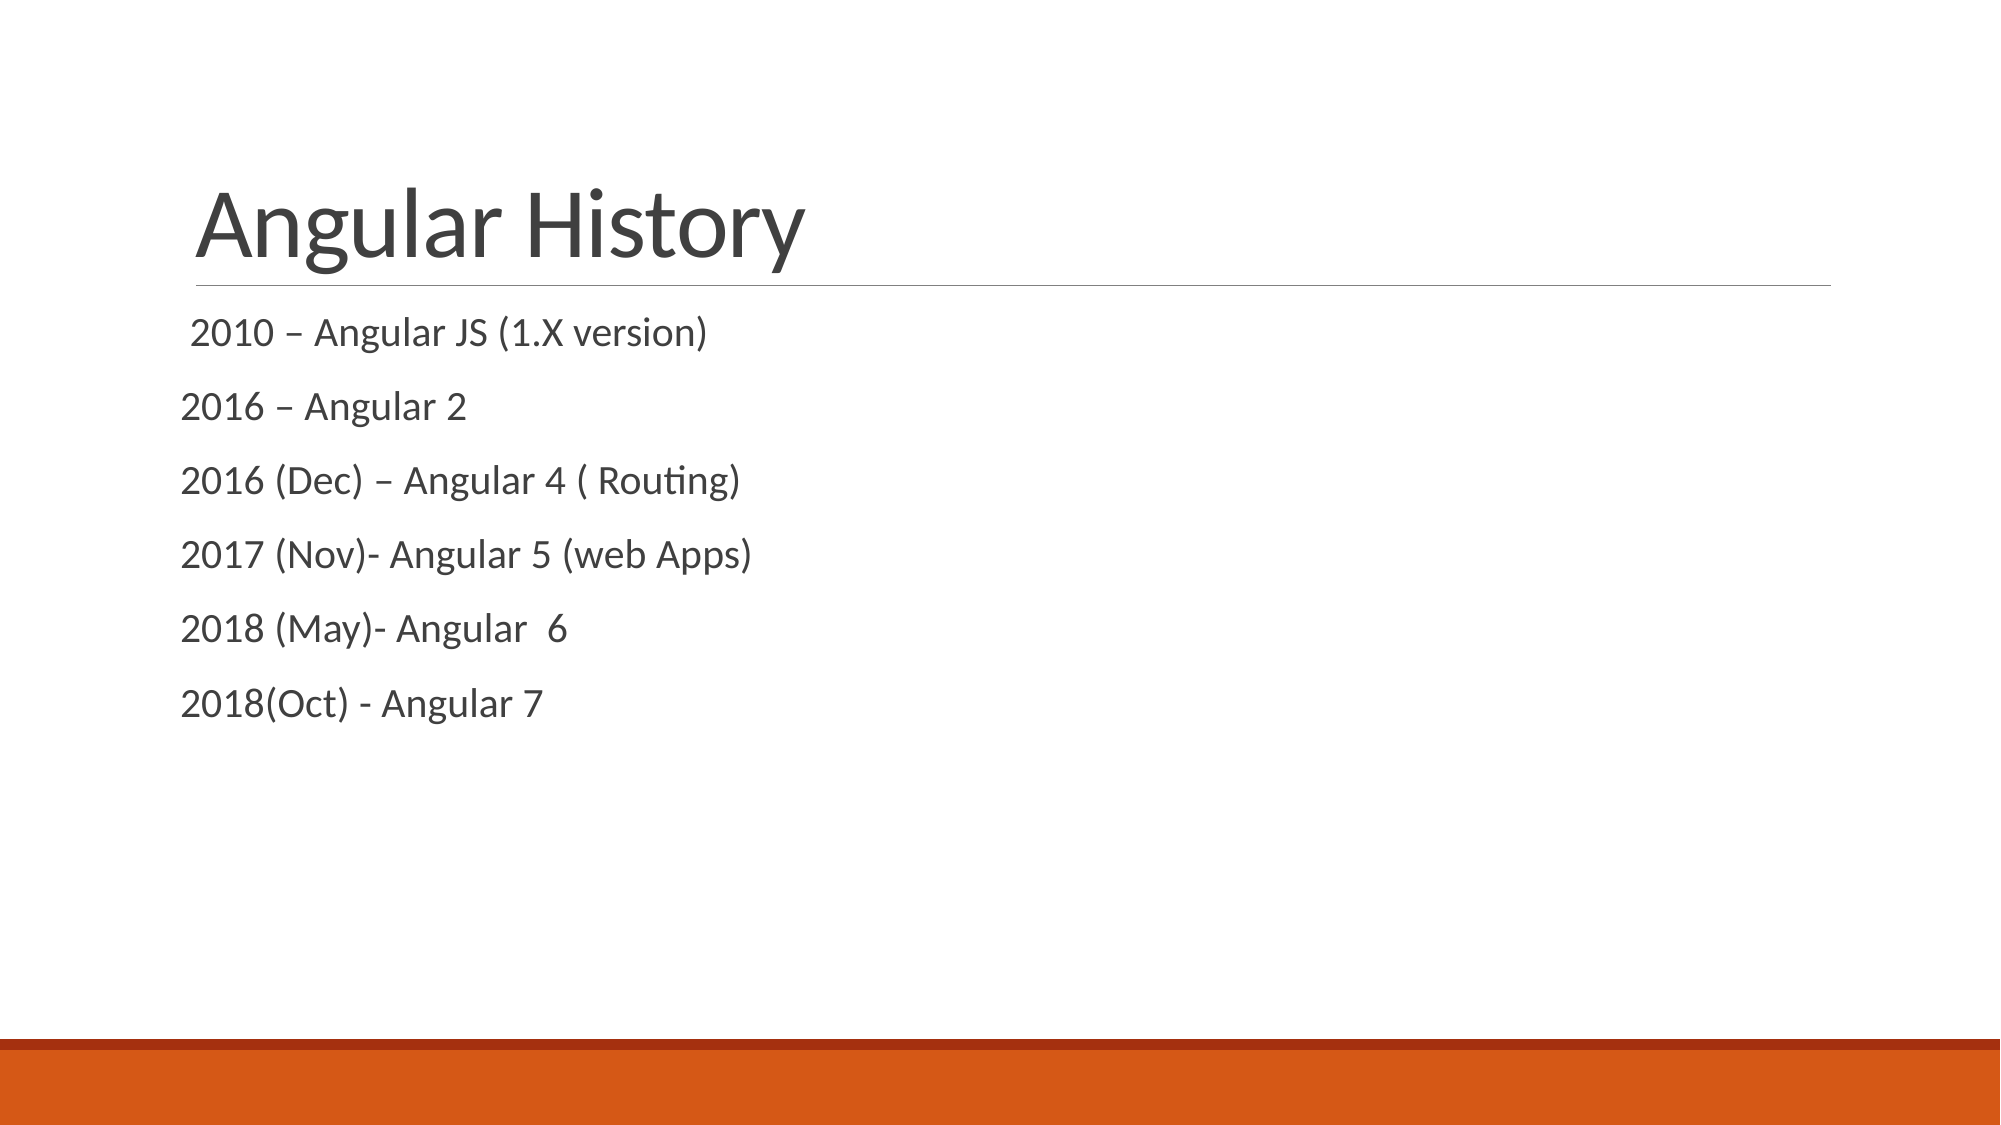

# Angular History
 2010 – Angular JS (1.X version)
2016 – Angular 2
2016 (Dec) – Angular 4 ( Routing)
2017 (Nov)- Angular 5 (web Apps)
2018 (May)- Angular  6
2018(Oct) - Angular 7